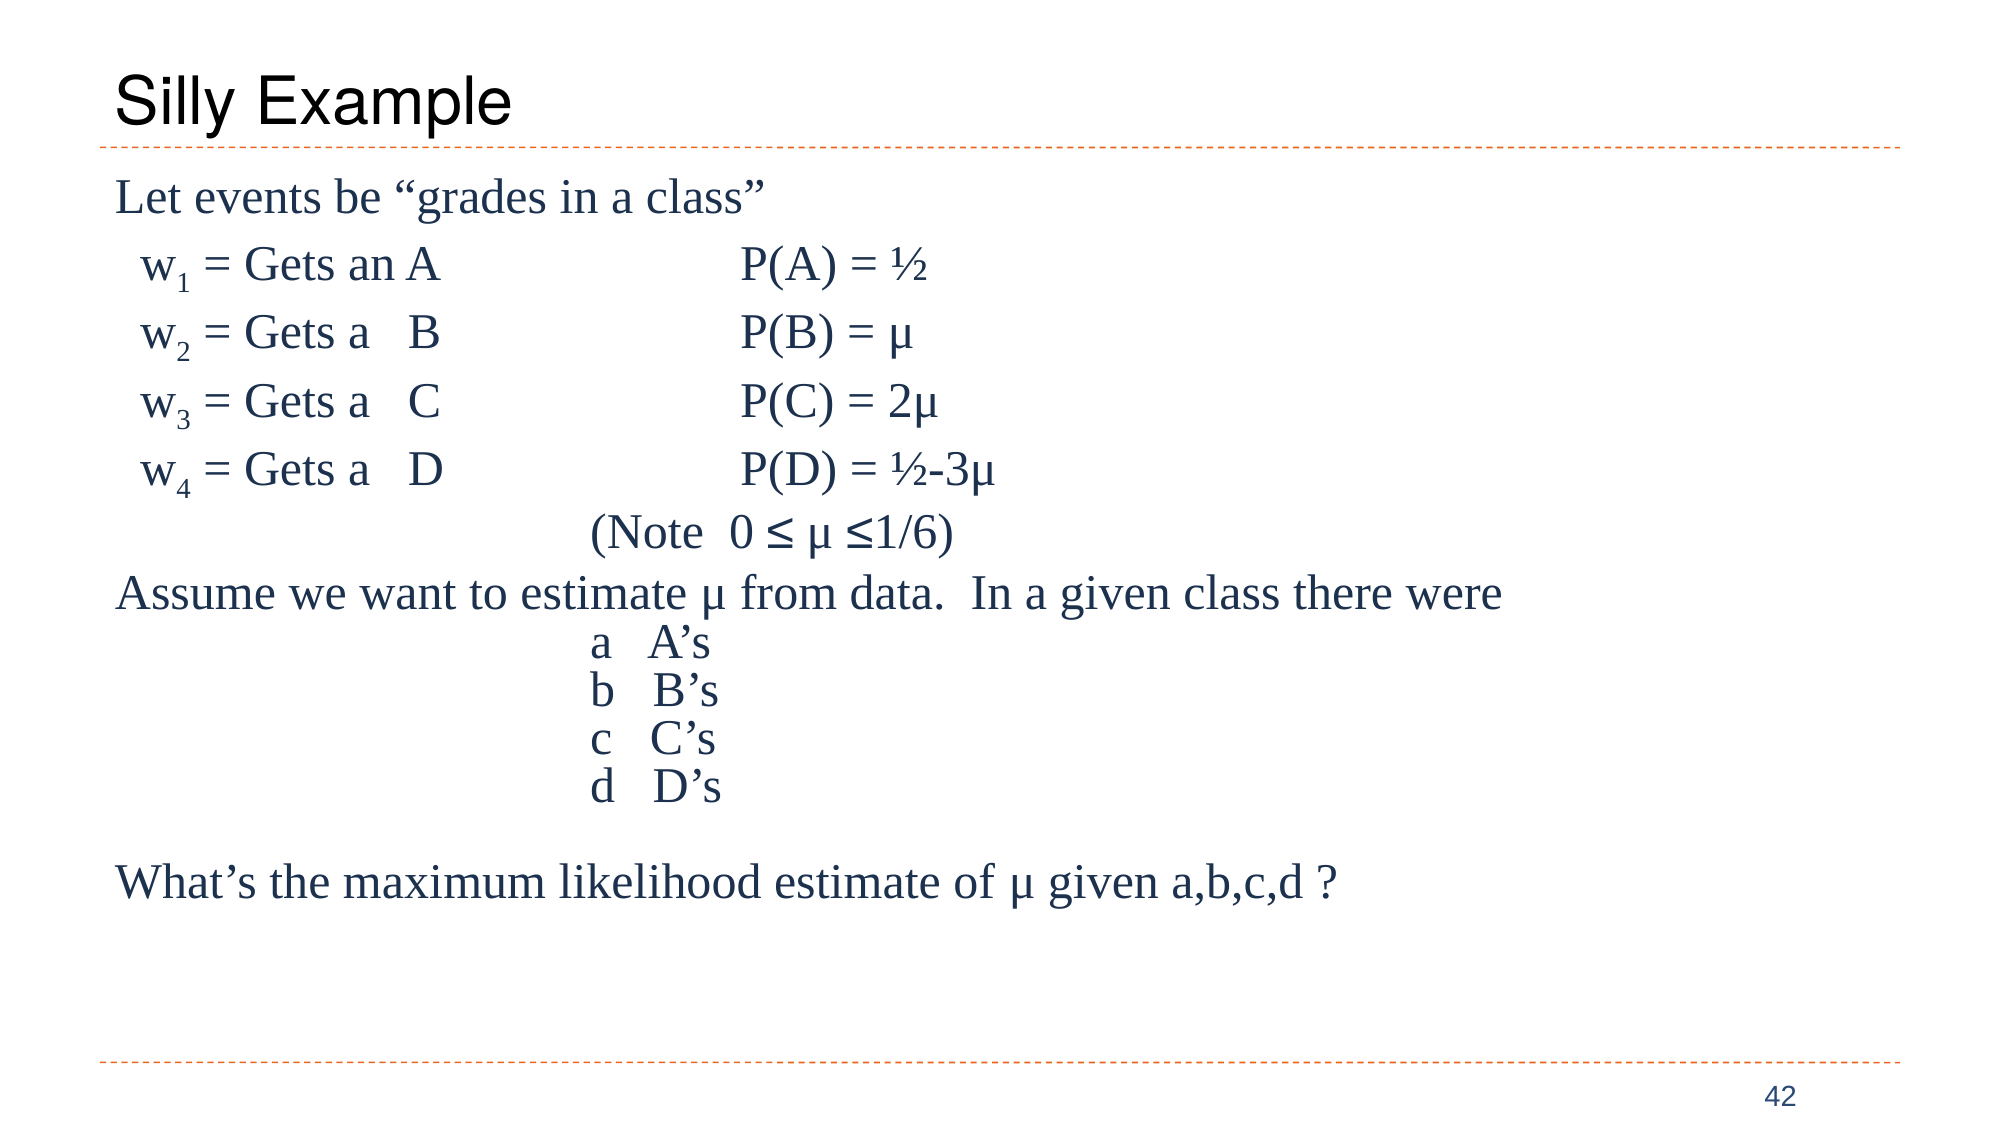

# Silly Example
Let events be “grades in a class”
	w1 = Gets an A		P(A) = ½
	w2 = Gets a   B		P(B) = μ
	w3 = Gets a   C		P(C) = 2μ
	w4 = Gets a   D		P(D) = ½-3μ
				(Note  0 ≤ μ ≤1/6)
Assume we want to estimate μ from data.  In a given class there were
				a   A’s
				b   B’s
				c   C’s
				d   D’s

What’s the maximum likelihood estimate of μ given a,b,c,d ?